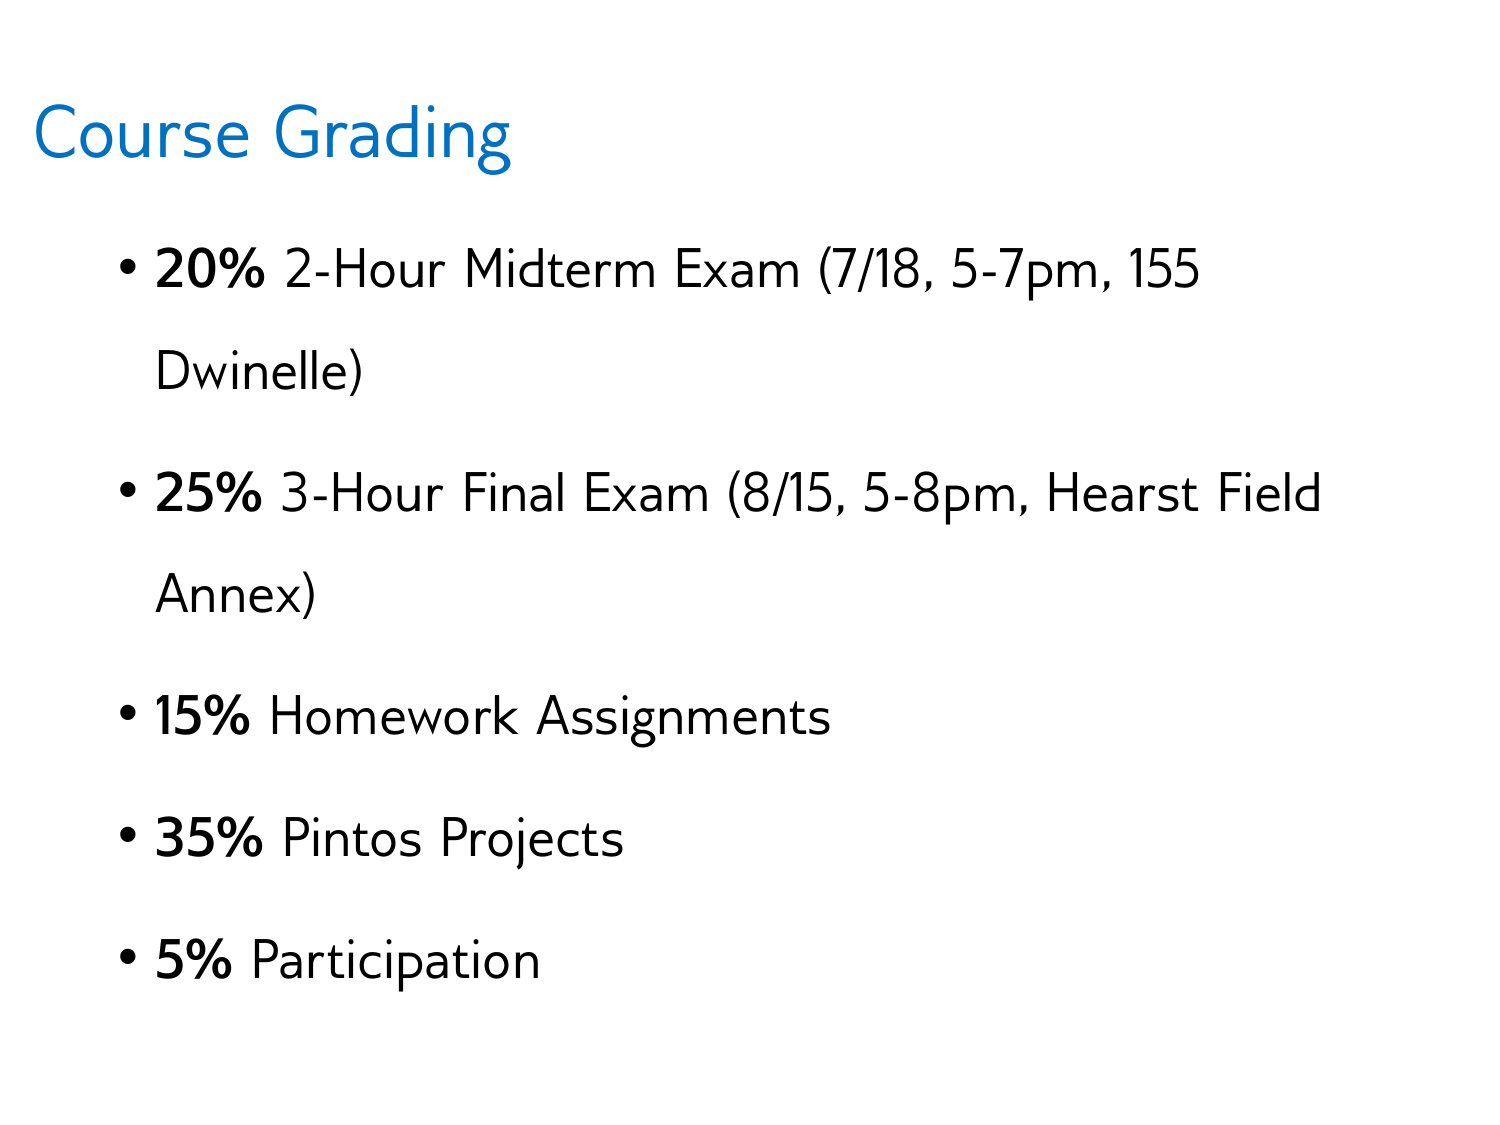

# Course Grading
20% 2-Hour Midterm Exam (7/18, 5-7pm, 155 Dwinelle)
25% 3-Hour Final Exam (8/15, 5-8pm, Hearst Field Annex)
15% Homework Assignments
35% Pintos Projects
5% Participation